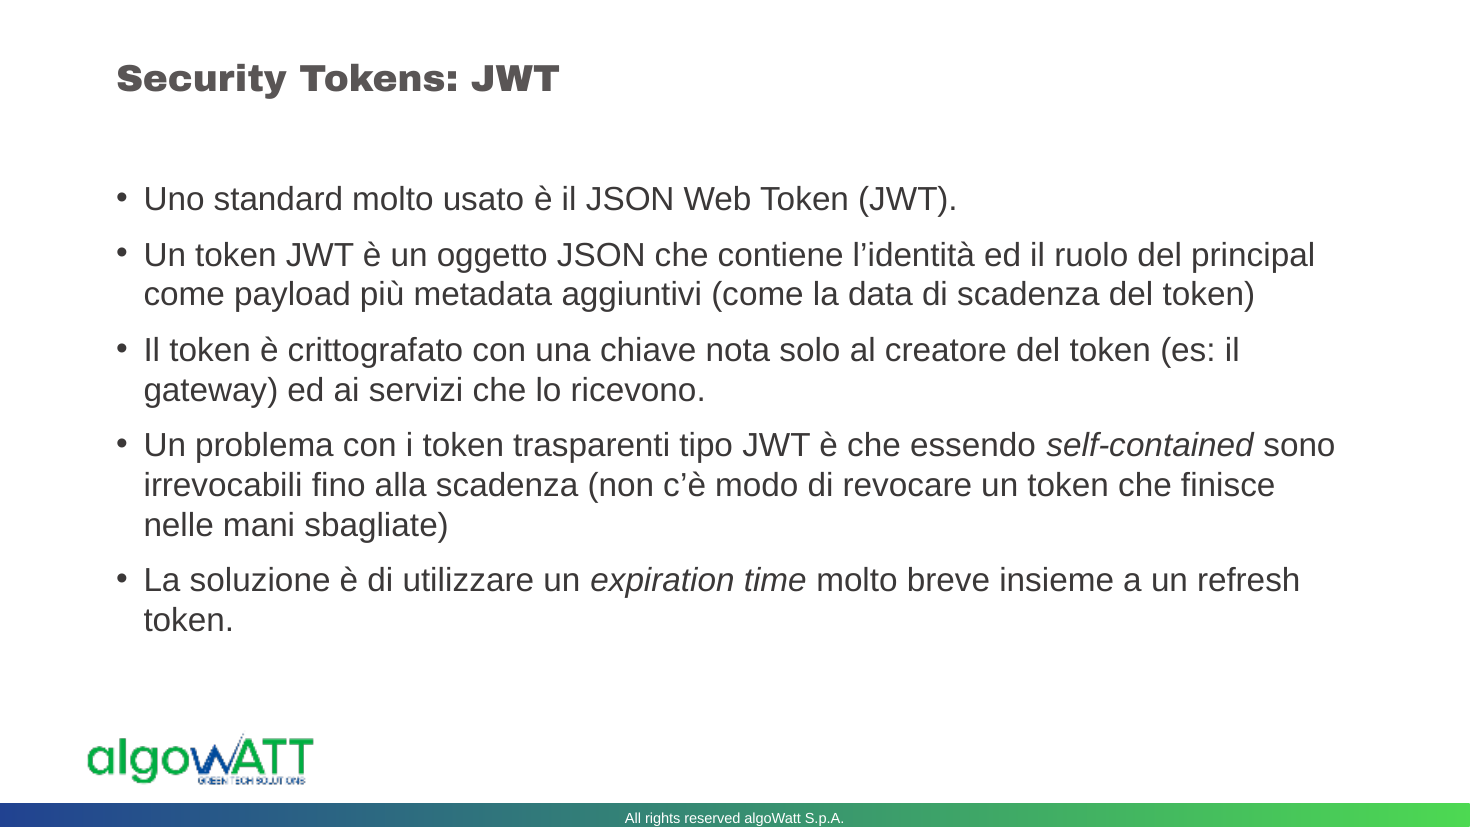

# Security Tokens: JWT
Uno standard molto usato è il JSON Web Token (JWT).
Un token JWT è un oggetto JSON che contiene l’identità ed il ruolo del principal come payload più metadata aggiuntivi (come la data di scadenza del token)
Il token è crittografato con una chiave nota solo al creatore del token (es: il gateway) ed ai servizi che lo ricevono.
Un problema con i token trasparenti tipo JWT è che essendo self-contained sono irrevocabili fino alla scadenza (non c’è modo di revocare un token che finisce nelle mani sbagliate)
La soluzione è di utilizzare un expiration time molto breve insieme a un refresh token.
All rights reserved algoWatt S.p.A.